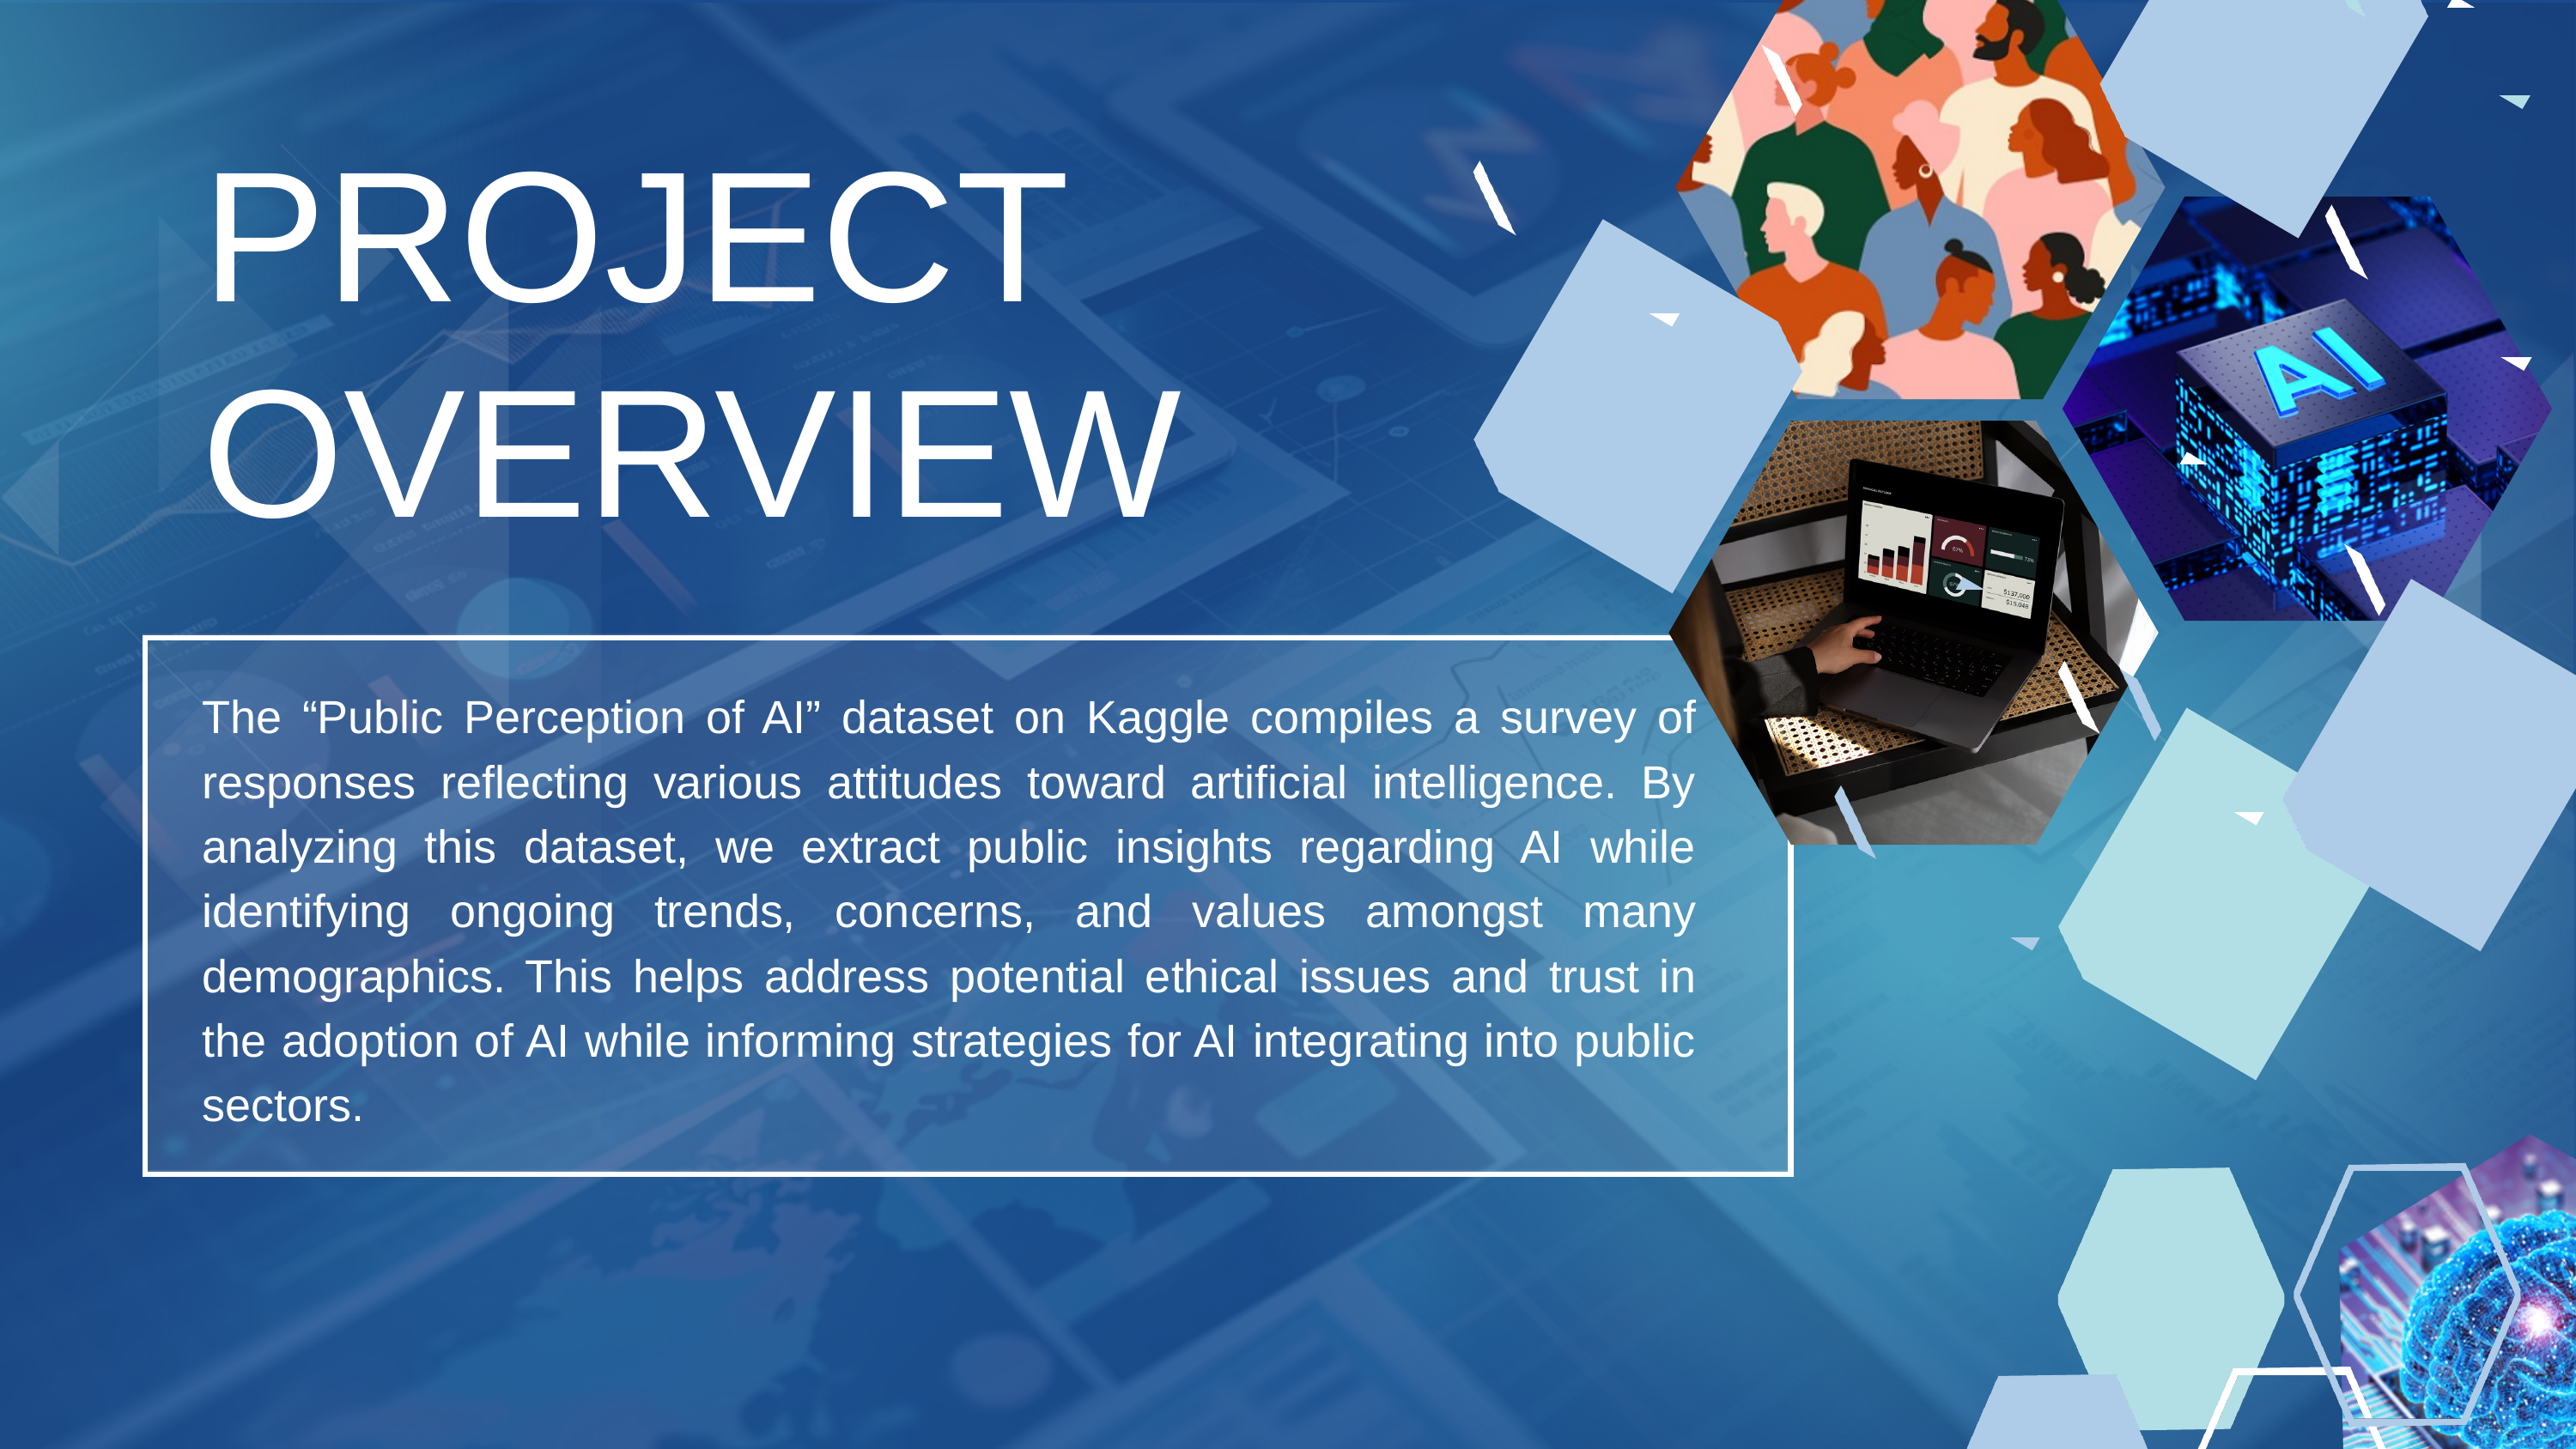

PROJECT
OVERVIEW

The “Public Perception of AI” dataset on Kaggle compiles a survey of responses reflecting various attitudes toward artificial intelligence. By analyzing this dataset, we extract public insights regarding AI while identifying ongoing trends, concerns, and values amongst many demographics. This helps address potential ethical issues and trust in the adoption of AI while informing strategies for AI integrating into public sectors.